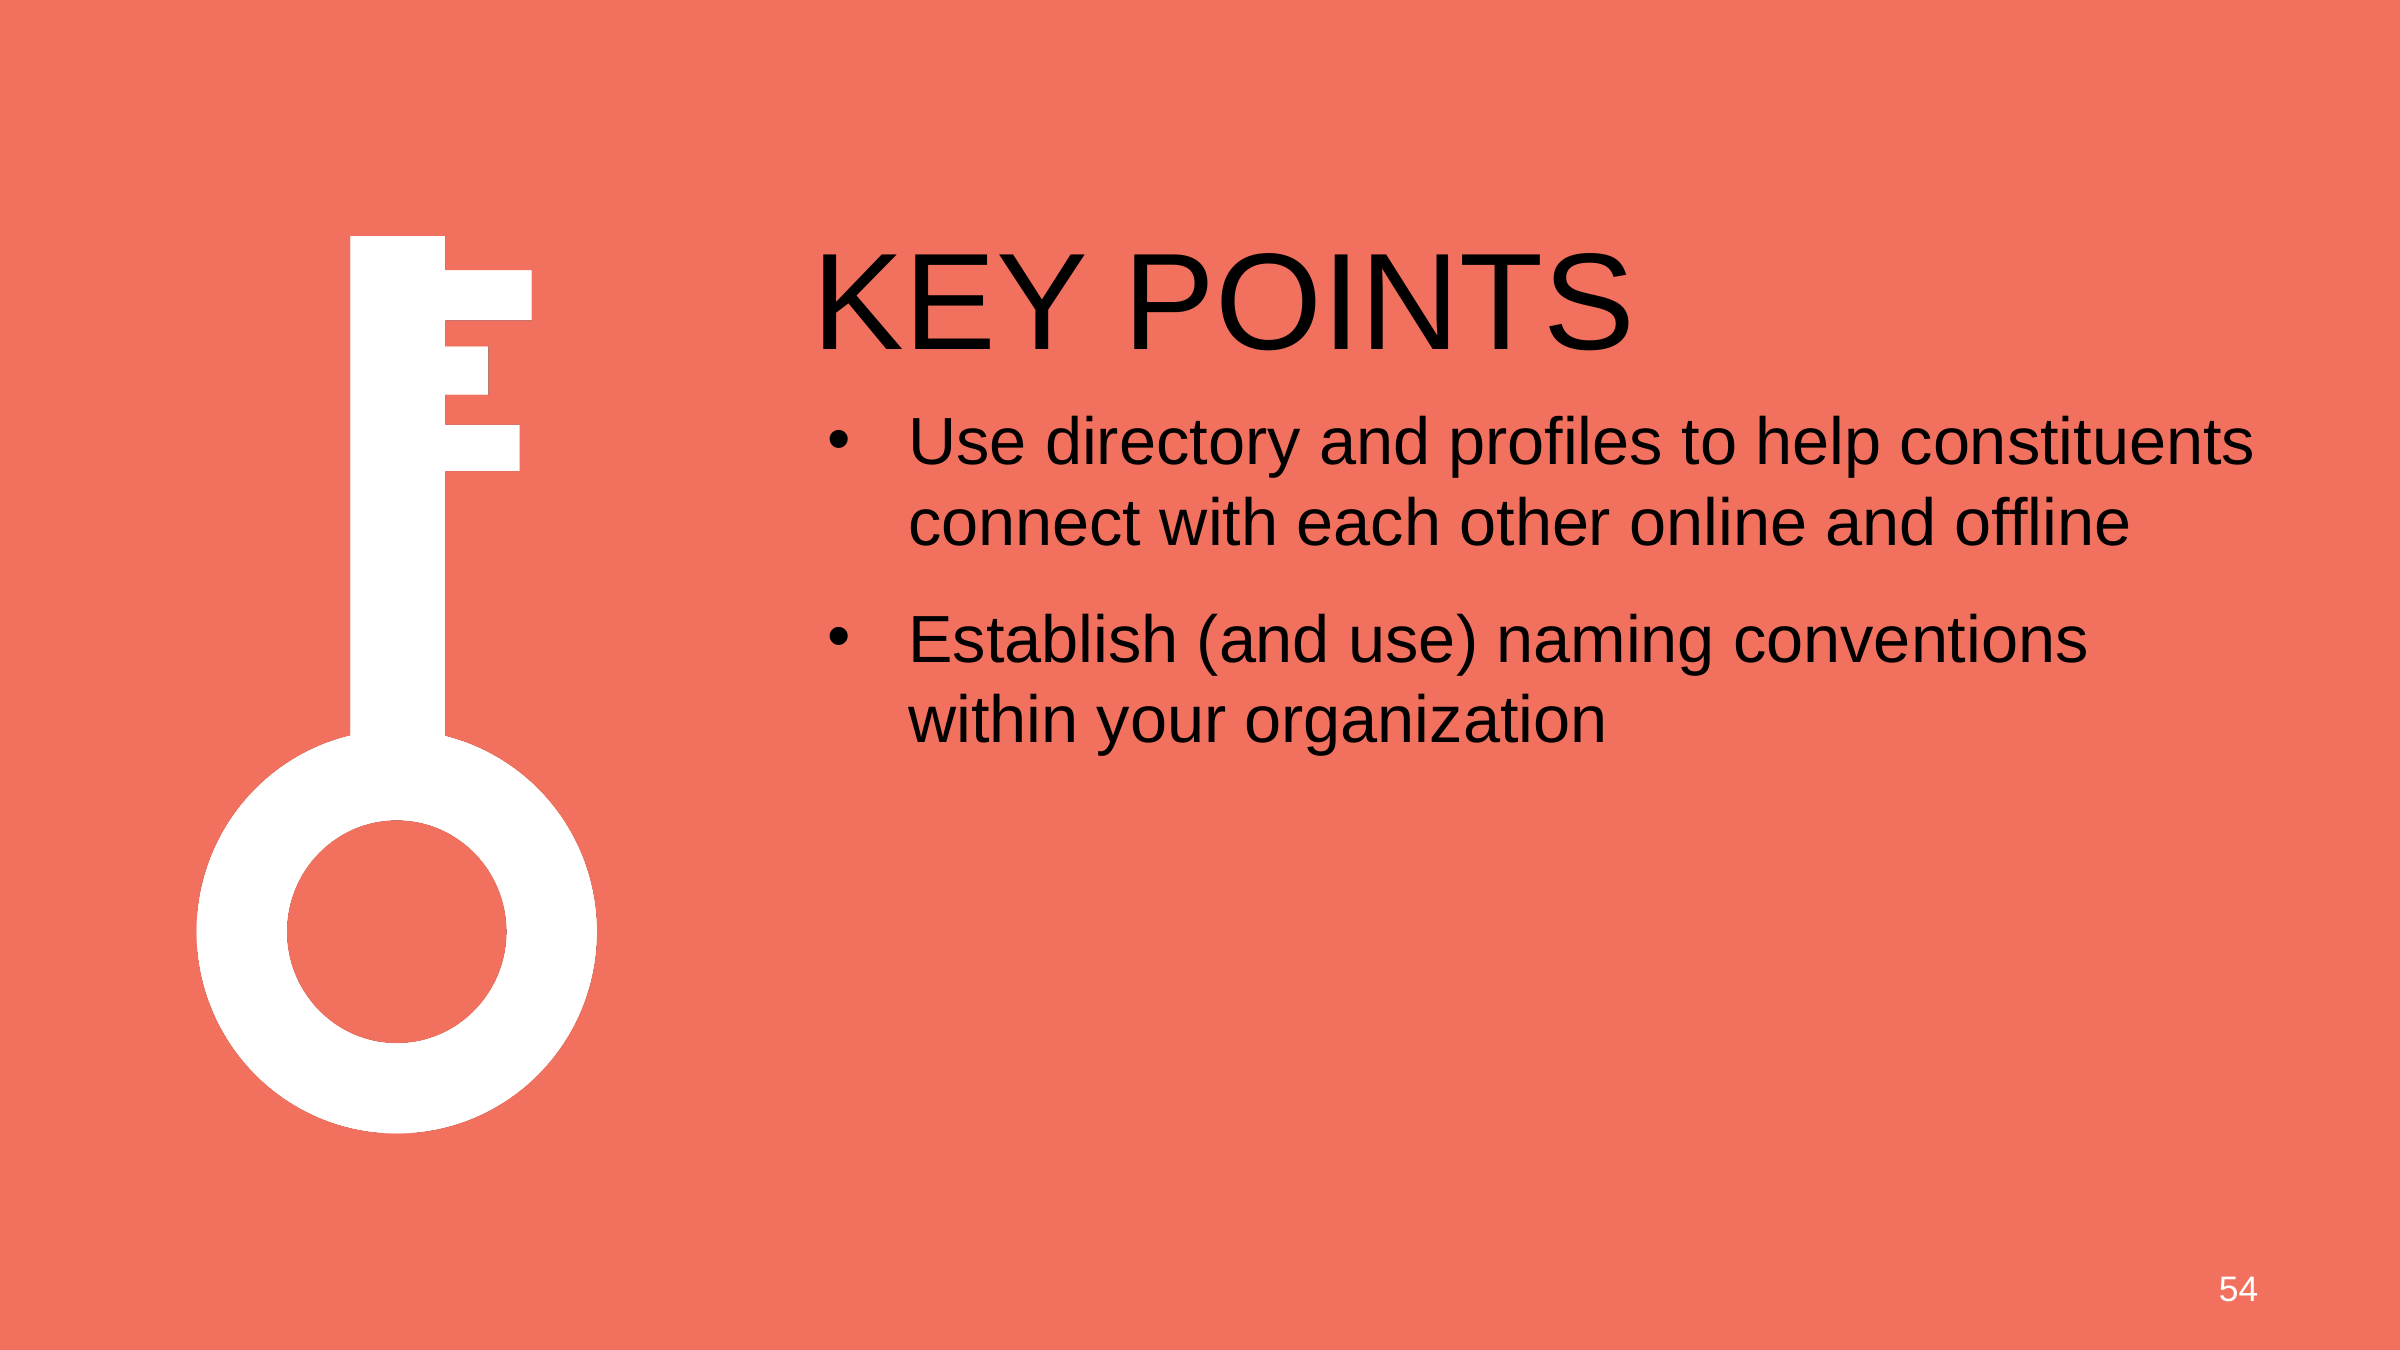

# Key points
Use directory and profiles to help constituents connect with each other online and offline
Establish (and use) naming conventions within your organization

54